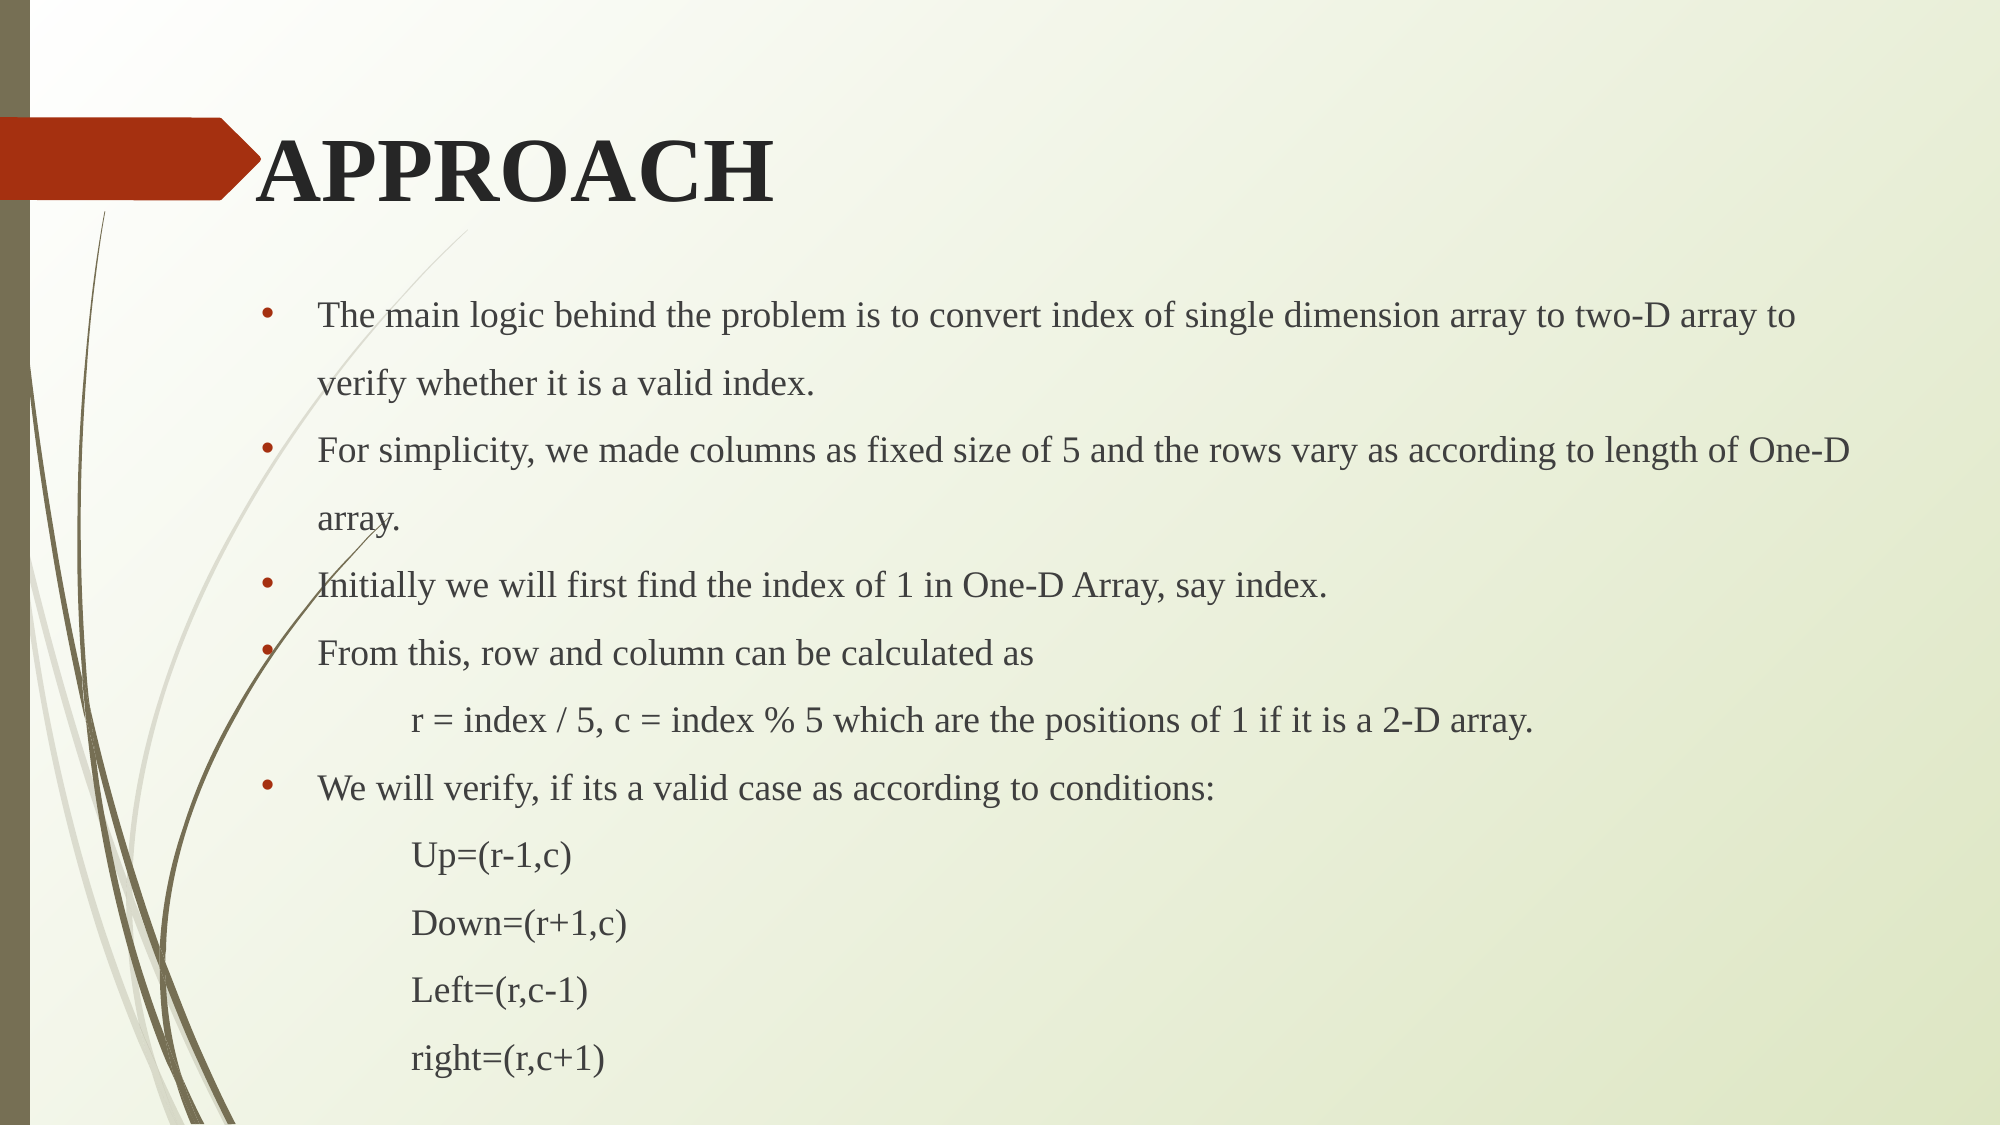

# APPROACH
The main logic behind the problem is to convert index of single dimension array to two-D array to verify whether it is a valid index.
For simplicity, we made columns as fixed size of 5 and the rows vary as according to length of One-D array.
Initially we will first find the index of 1 in One-D Array, say index.
From this, row and column can be calculated as
	r = index / 5, c = index % 5 which are the positions of 1 if it is a 2-D array.
We will verify, if its a valid case as according to conditions:
	Up=(r-1,c)
	Down=(r+1,c)
	Left=(r,c-1)
	right=(r,c+1)